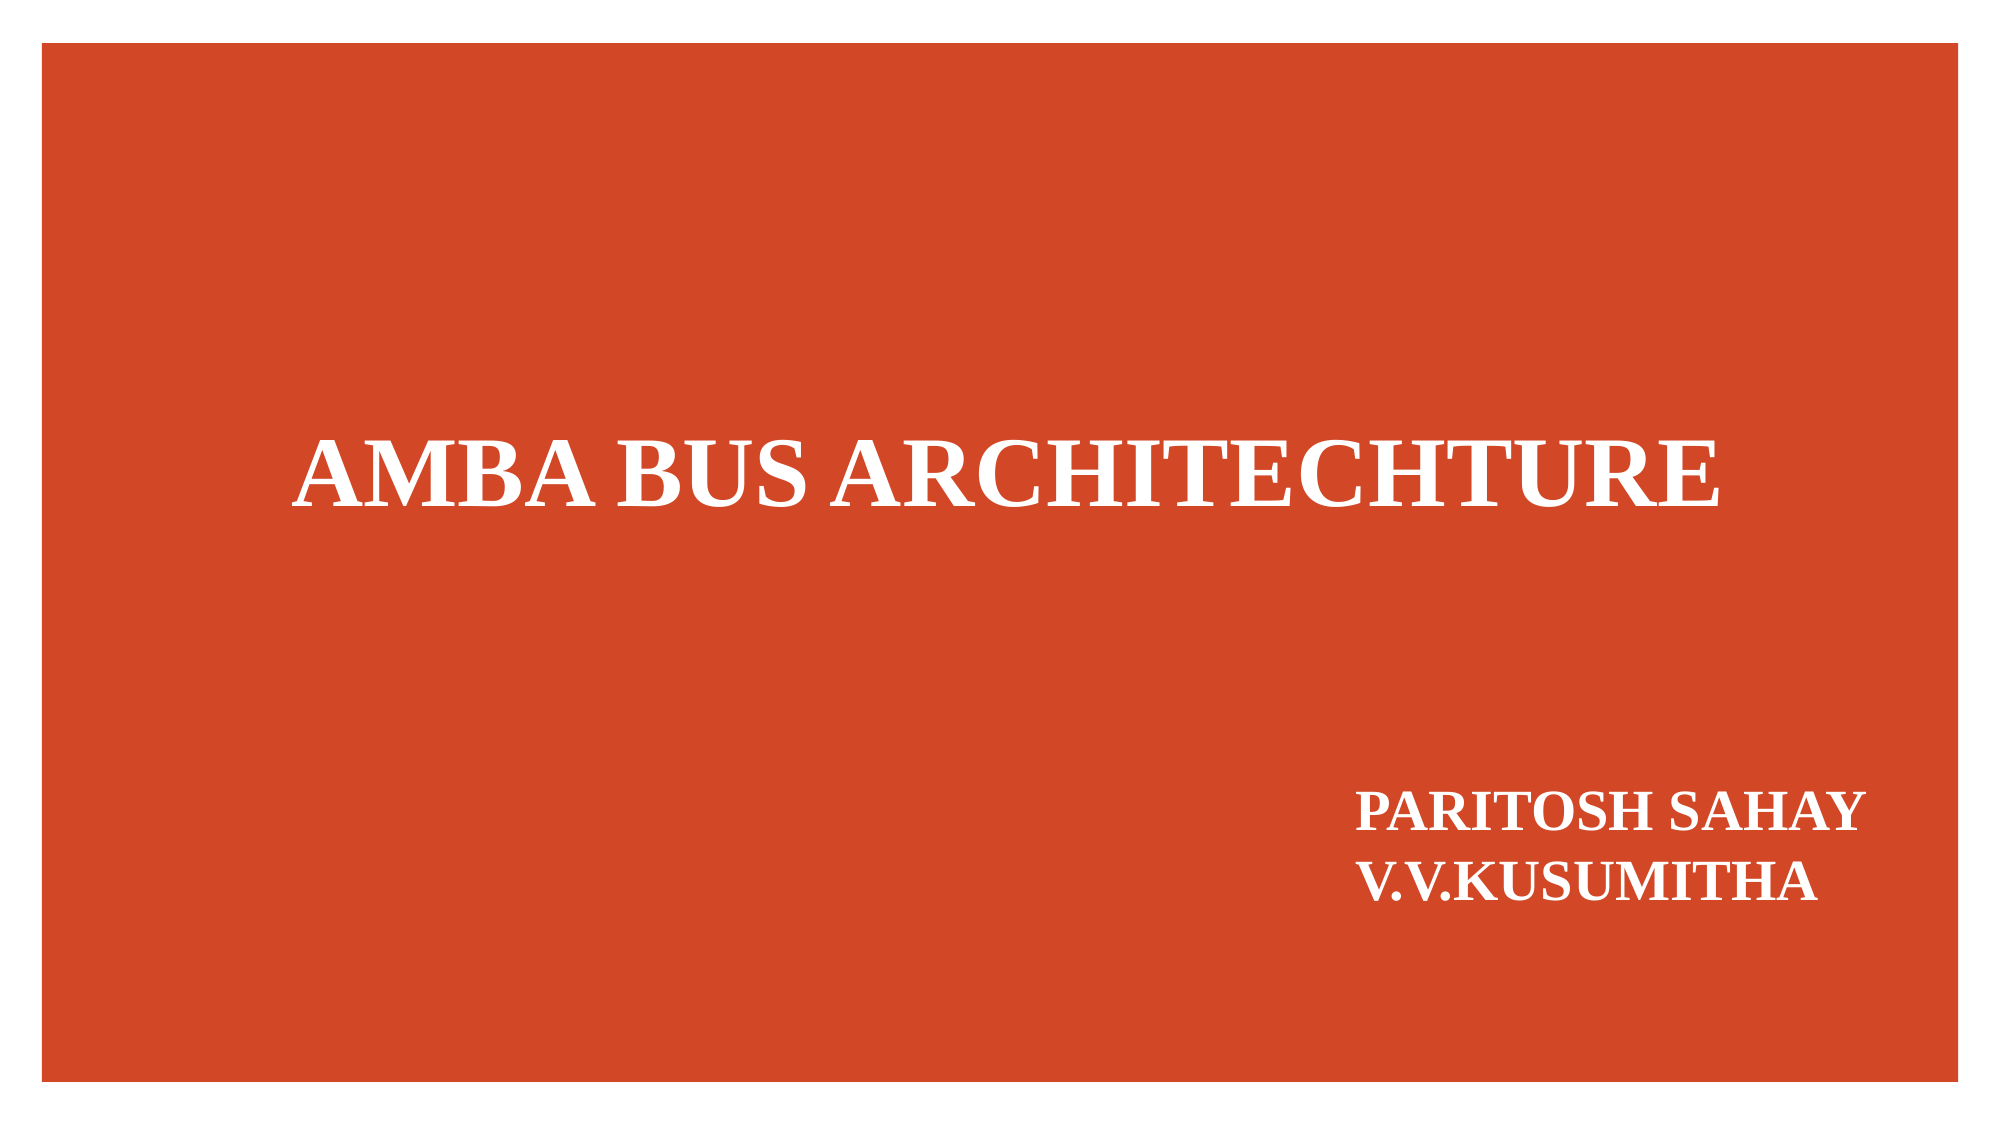

# AMBA BUS ARCHITECHTURE
PARITOSH SAHAY
V.V.KUSUMITHA